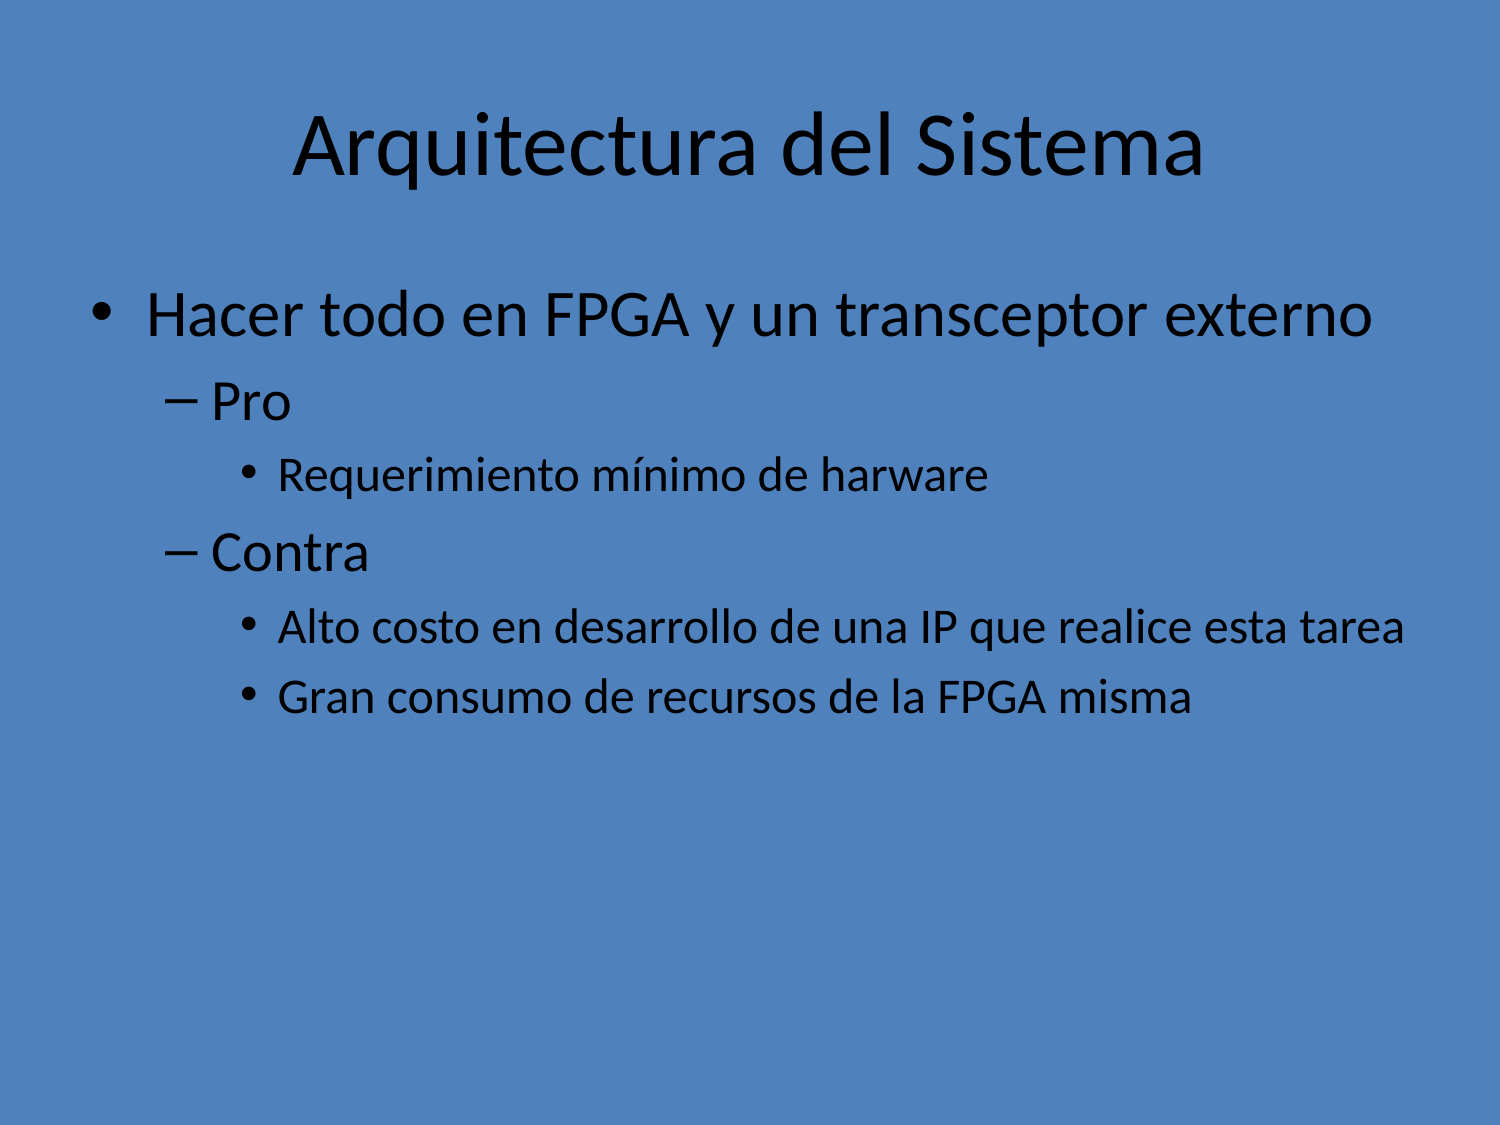

# Arquitectura del Sistema
Hacer todo en FPGA y un transceptor externo
Pro
Requerimiento mínimo de harware
Contra
Alto costo en desarrollo de una IP que realice esta tarea
Gran consumo de recursos de la FPGA misma